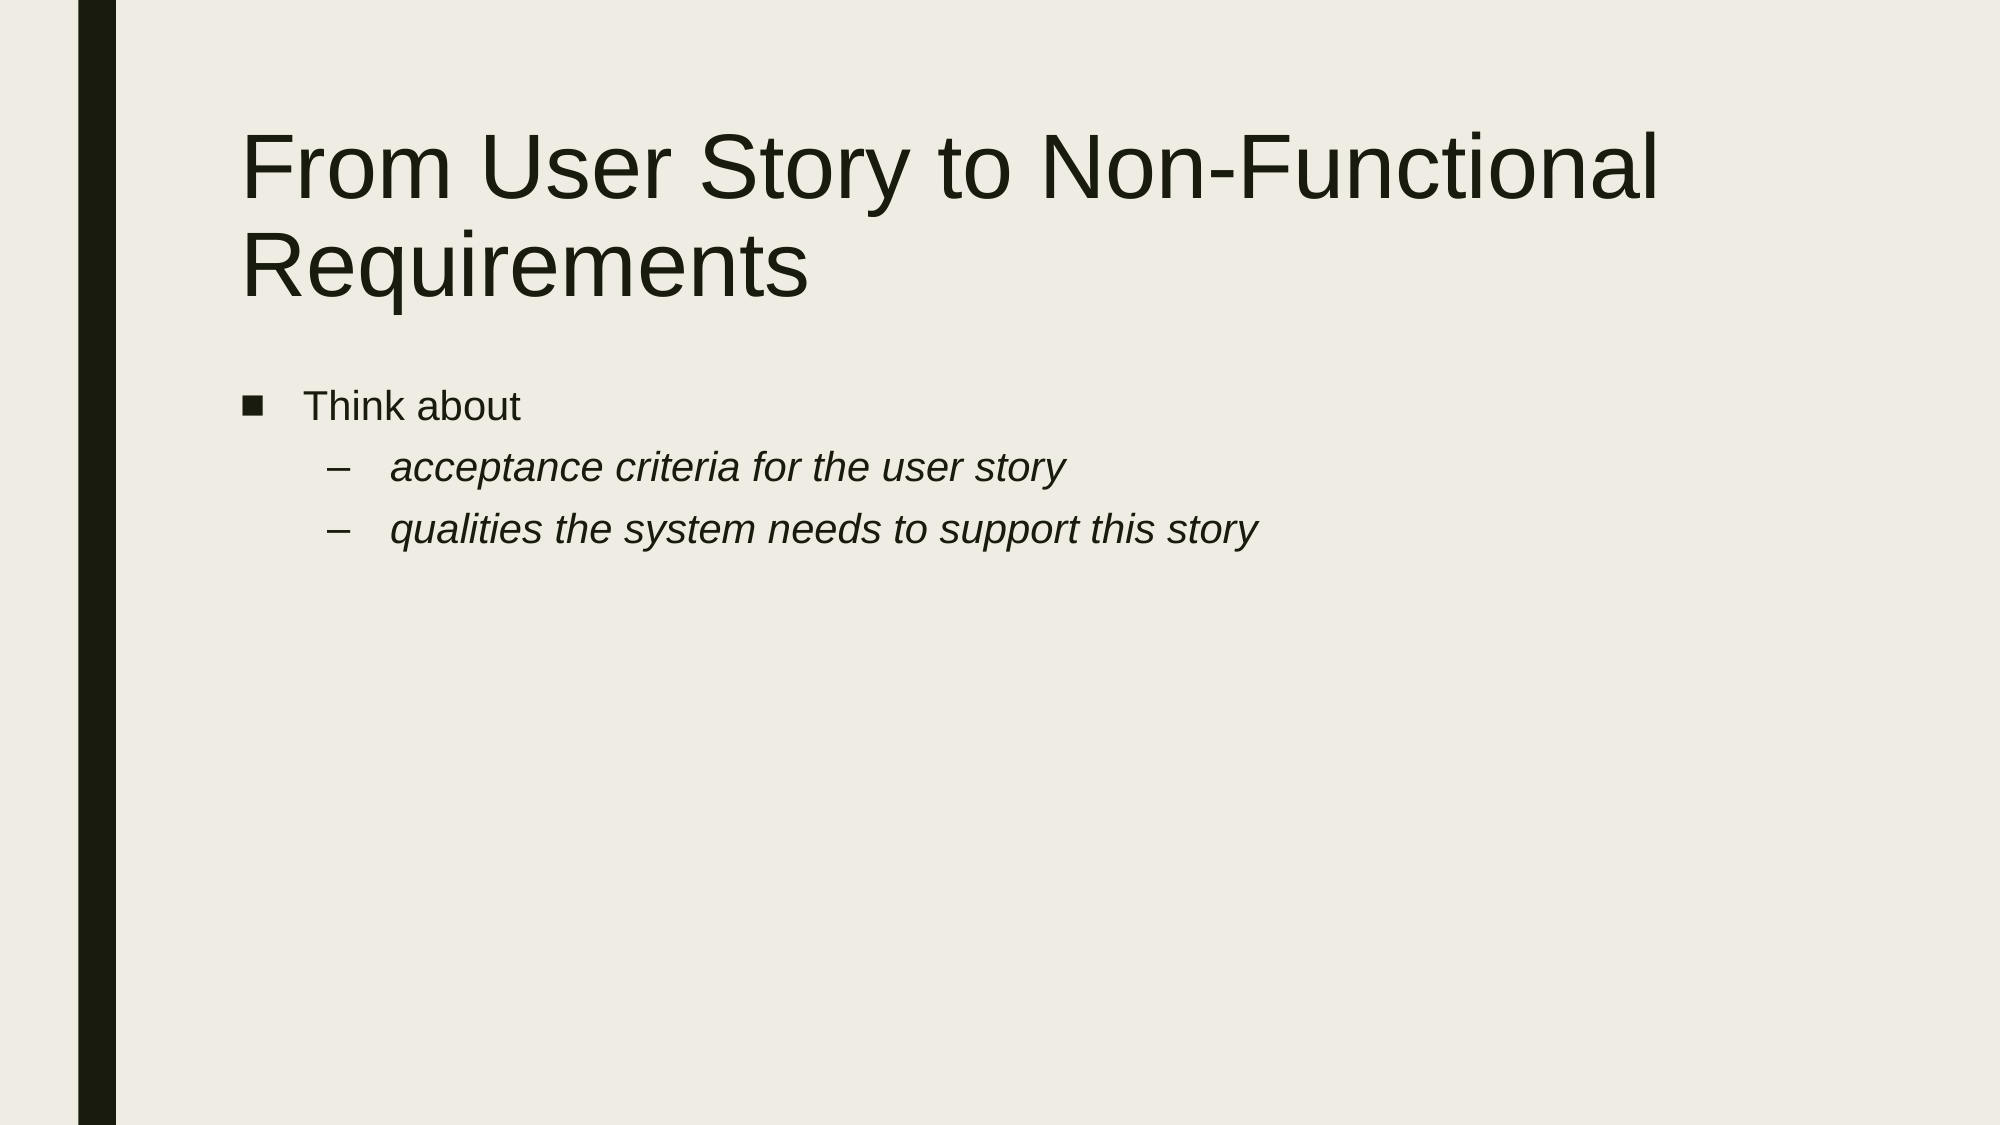

# From User Story to Non-Functional Requirements
Think about
acceptance criteria for the user story
qualities the system needs to support this story